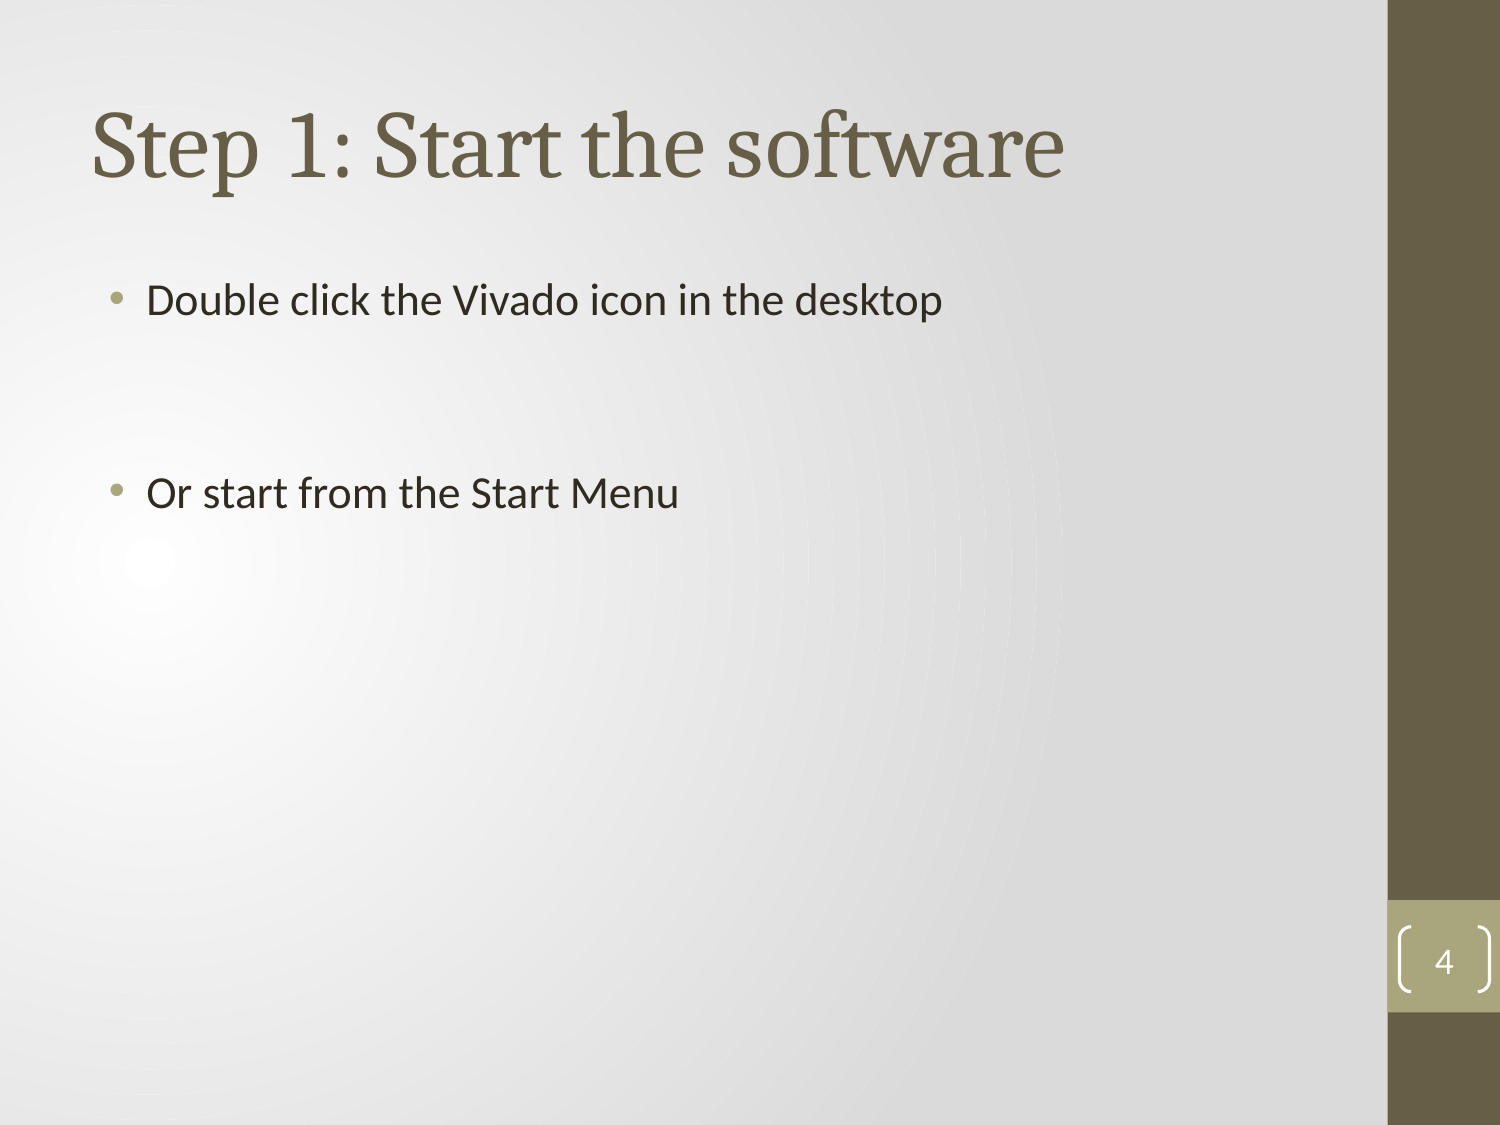

# Step 1: Start the software
Double click the Vivado icon in the desktop

Or start from the Start Menu

4